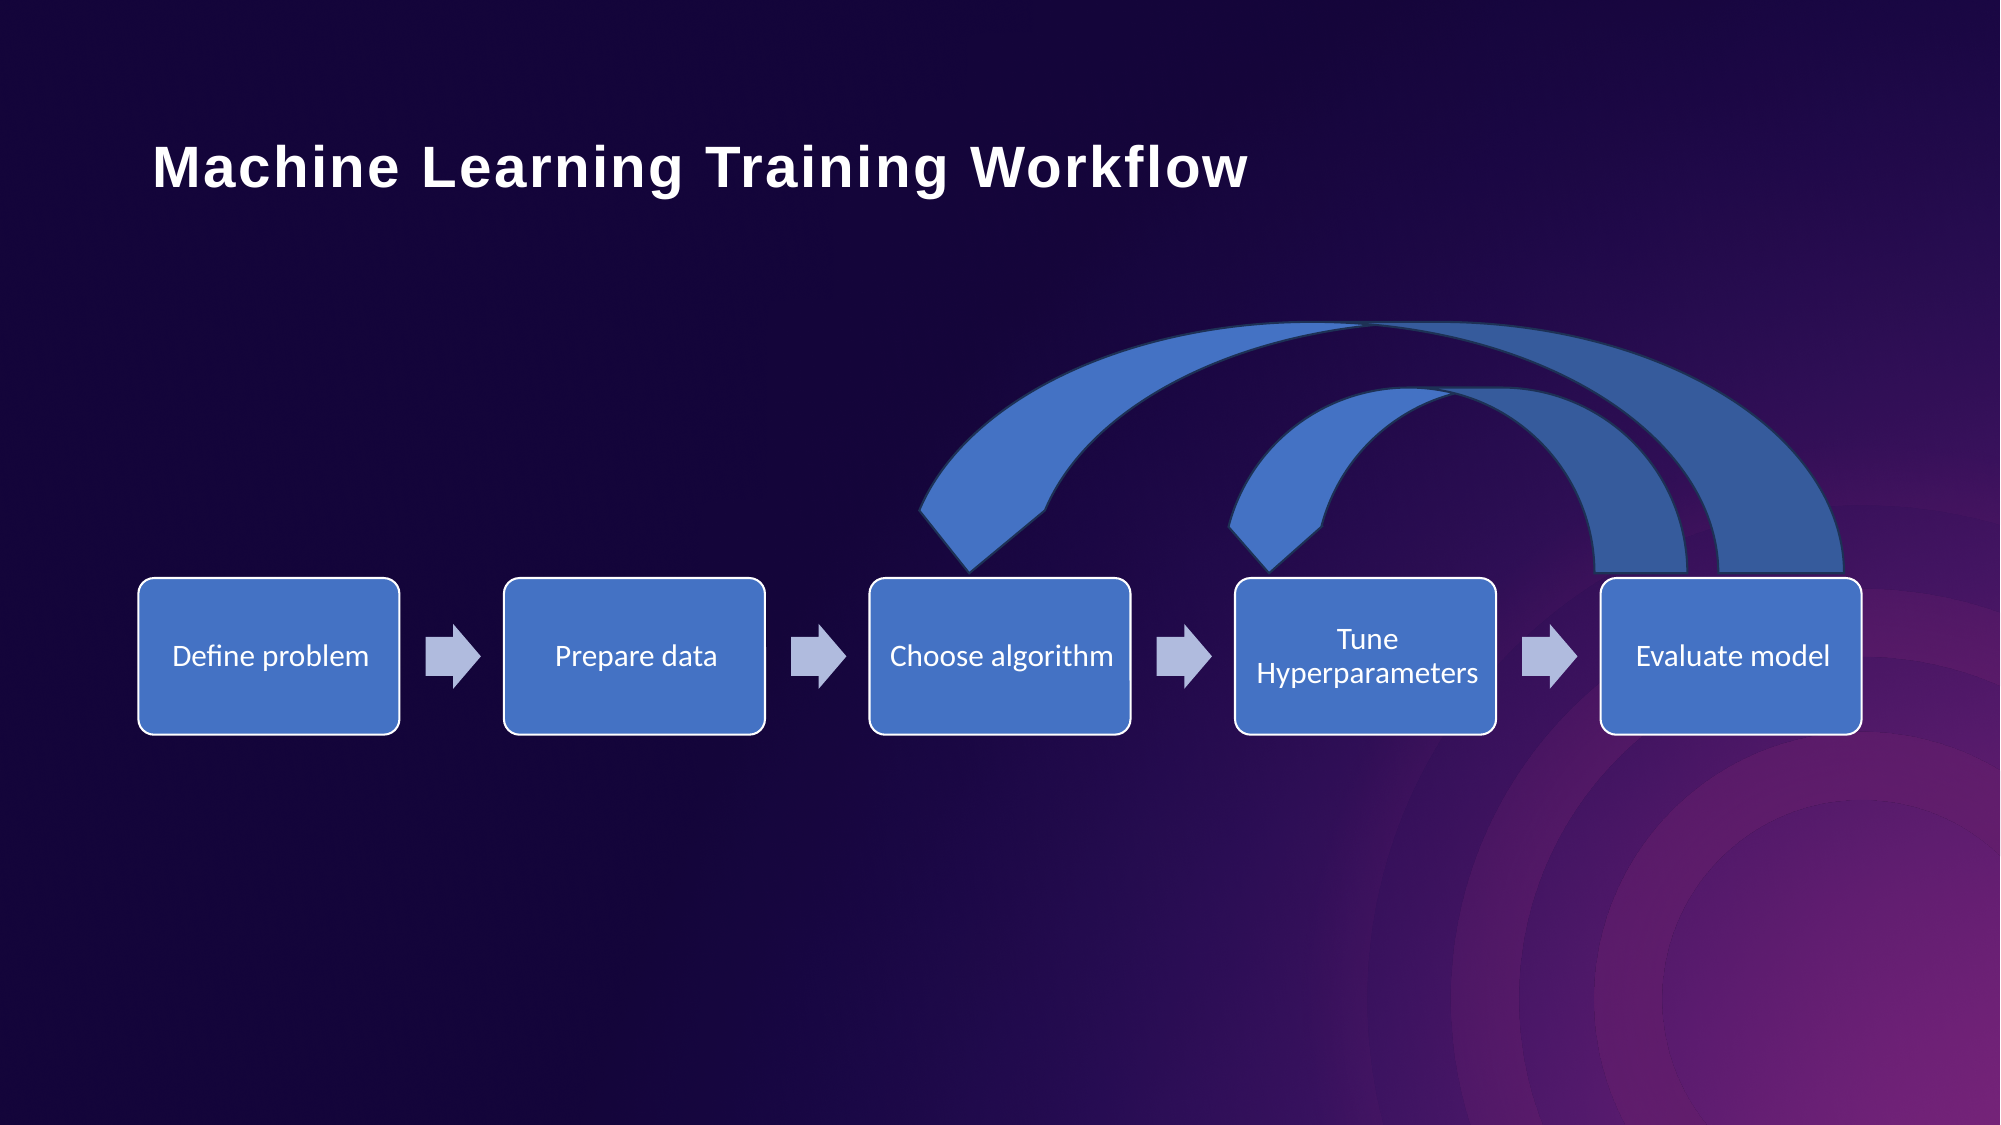

# Machine Learning Training Workflow
Define problem

Prepare data

Choose algorithm

Tune Hyperparameters

Evaluate model